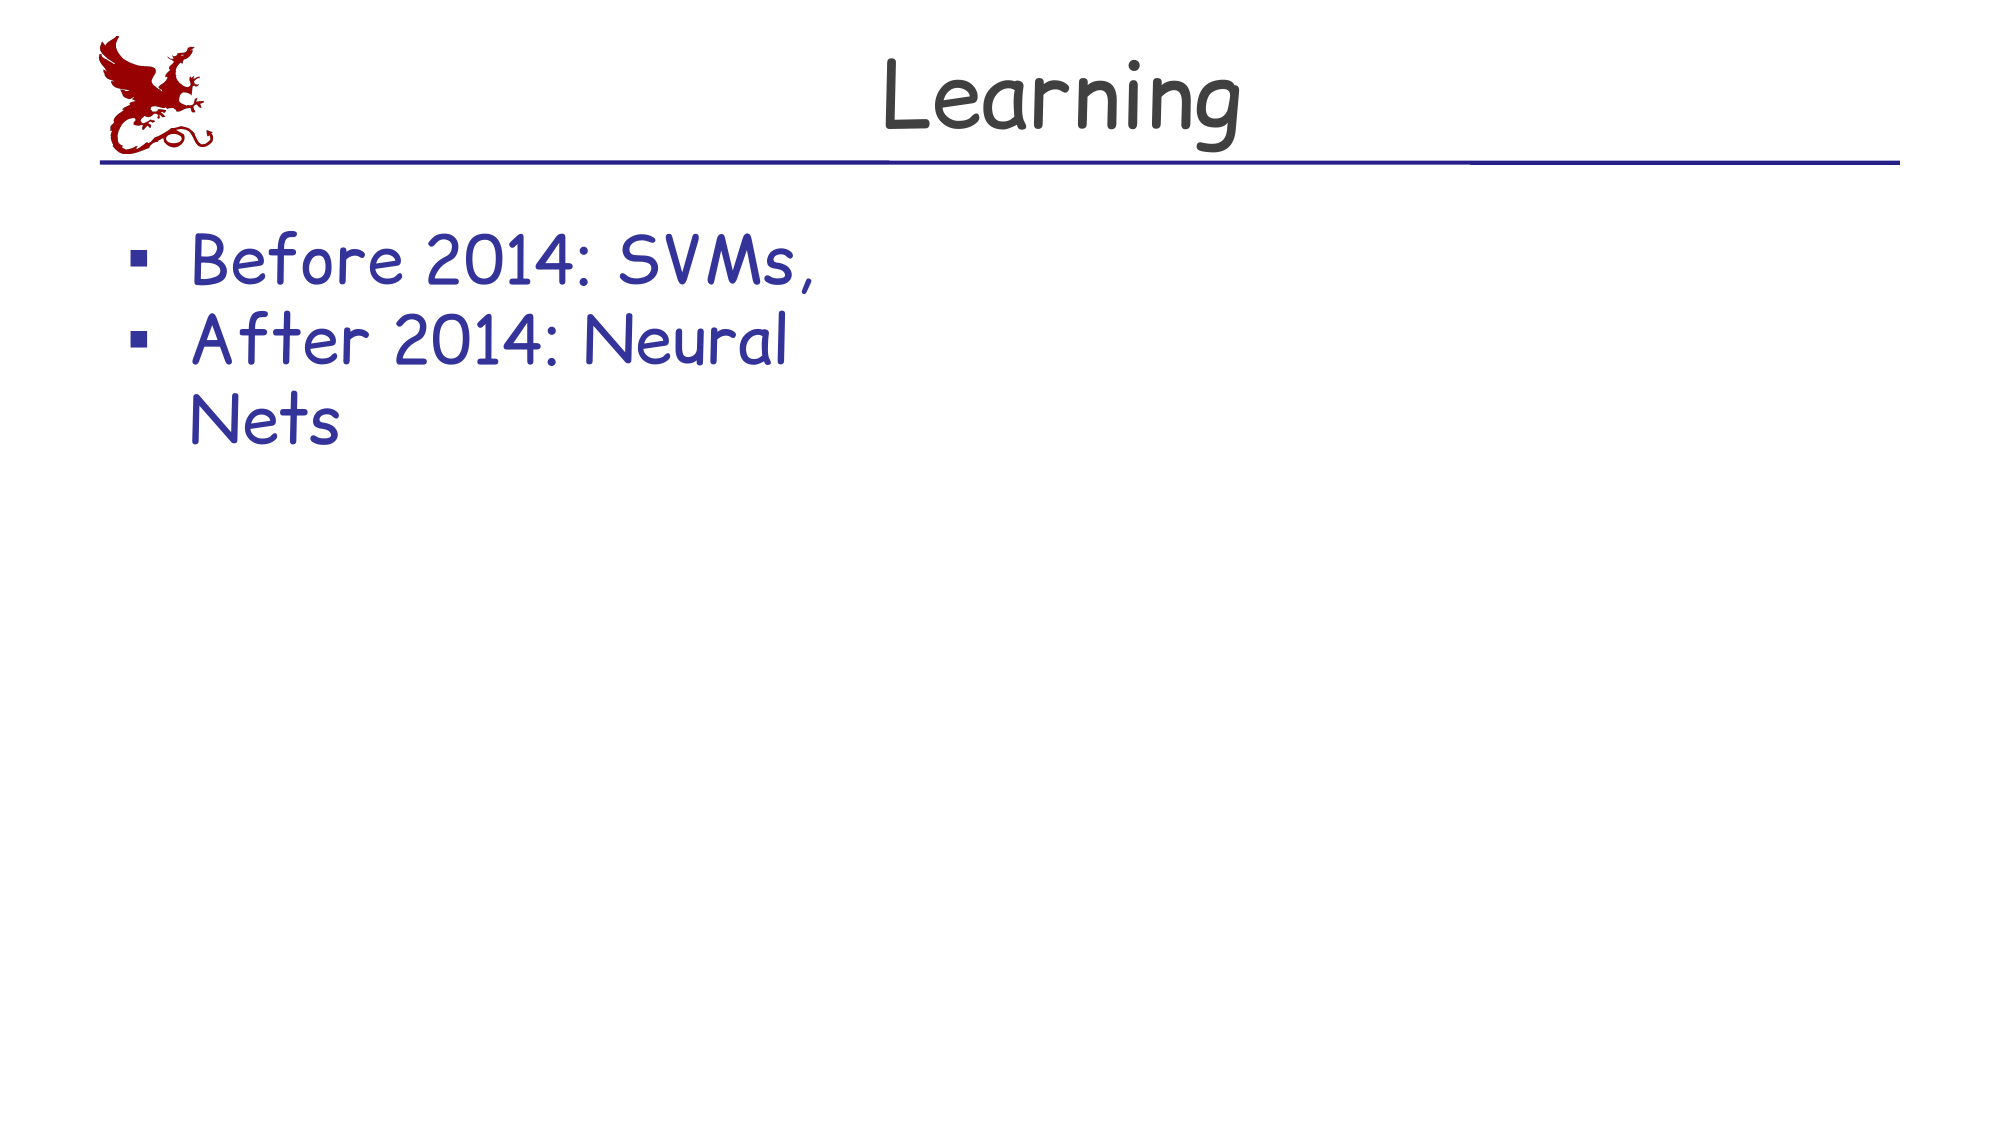

# Learning
Before 2014: SVMs,
After 2014: Neural Nets